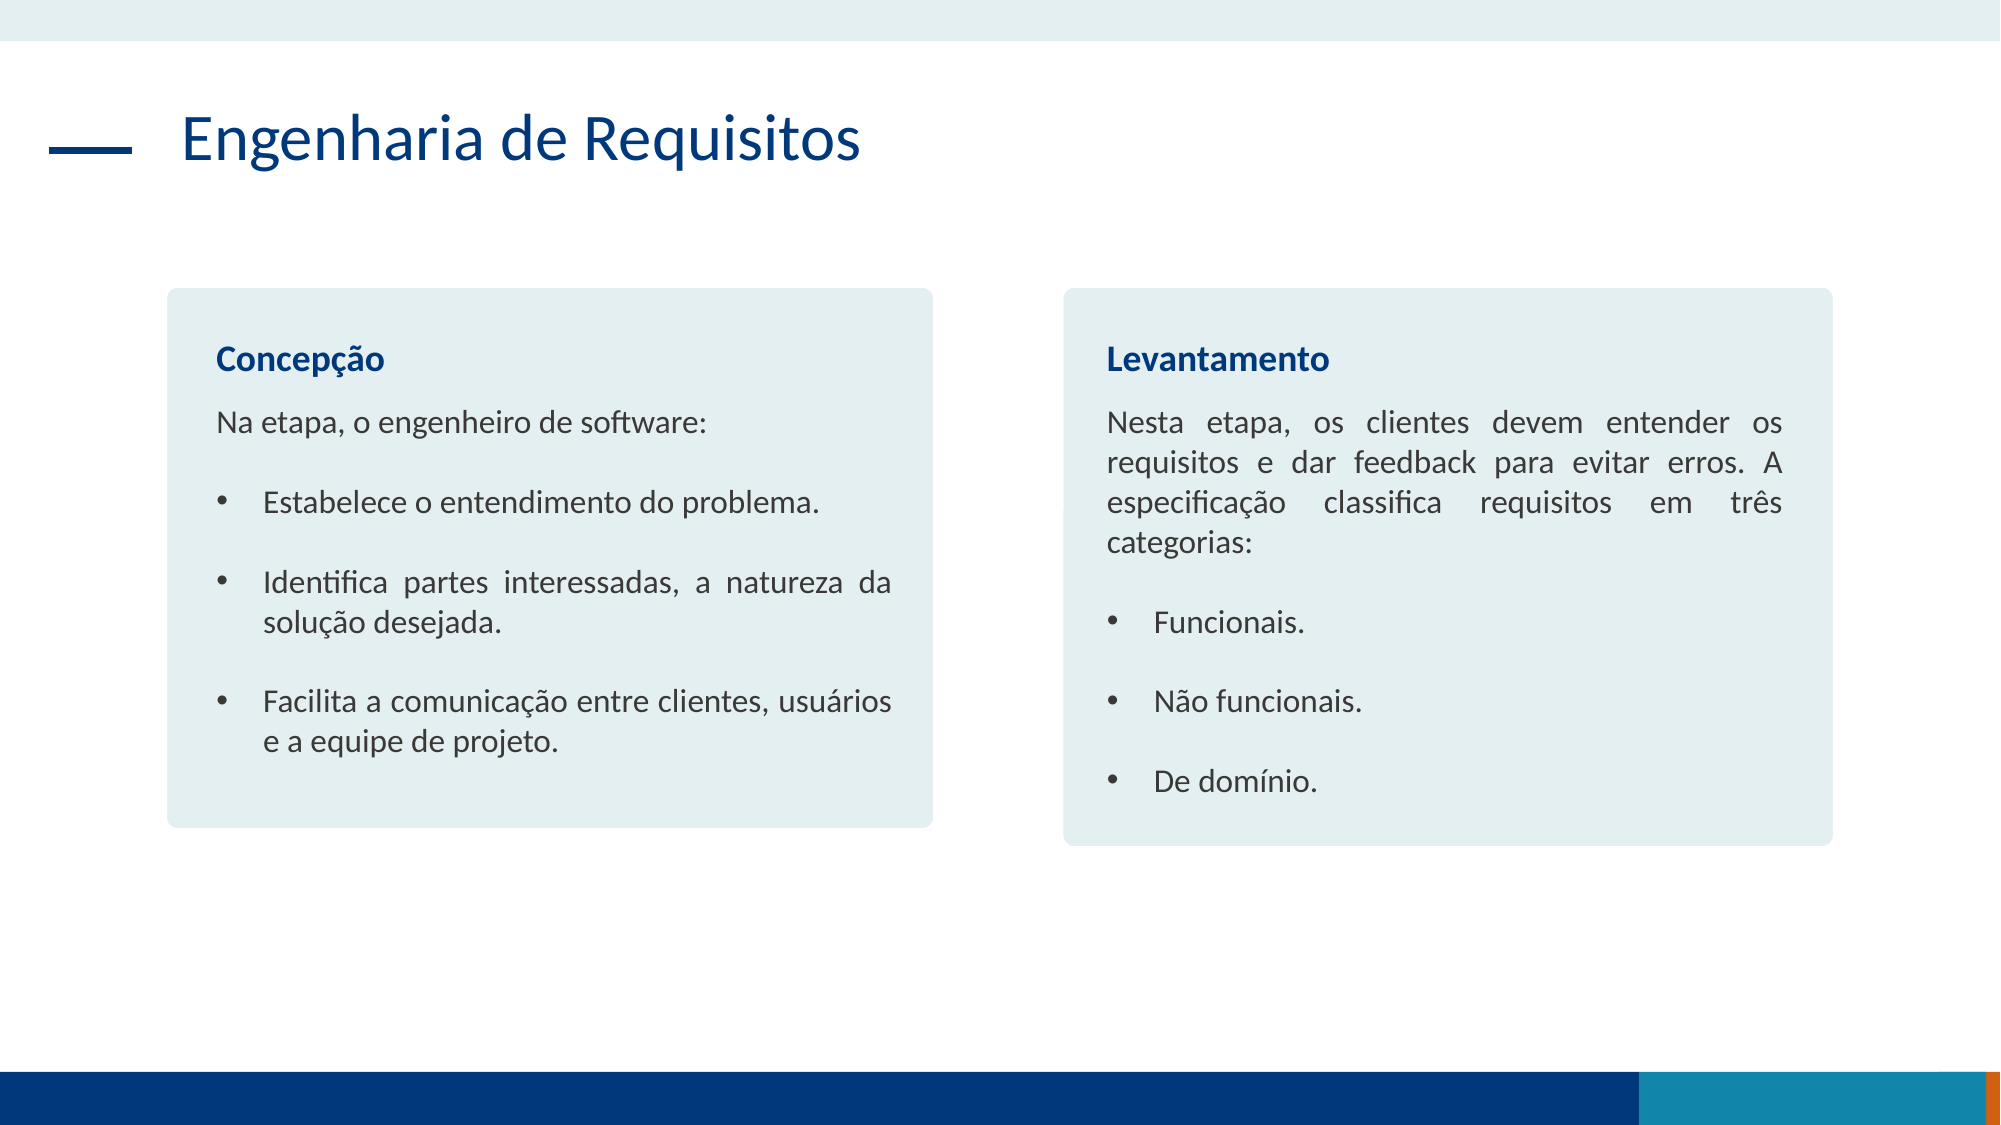

Engenharia de Requisitos

Concepção
Levantamento
Na etapa, o engenheiro de software:

Estabelece o entendimento do problema.

Identifica partes interessadas, a natureza da solução desejada.

Facilita a comunicação entre clientes, usuários e a equipe de projeto.
Nesta etapa, os clientes devem entender os requisitos e dar feedback para evitar erros. A especificação classifica requisitos em três categorias:

Funcionais.

Não funcionais.

De domínio.